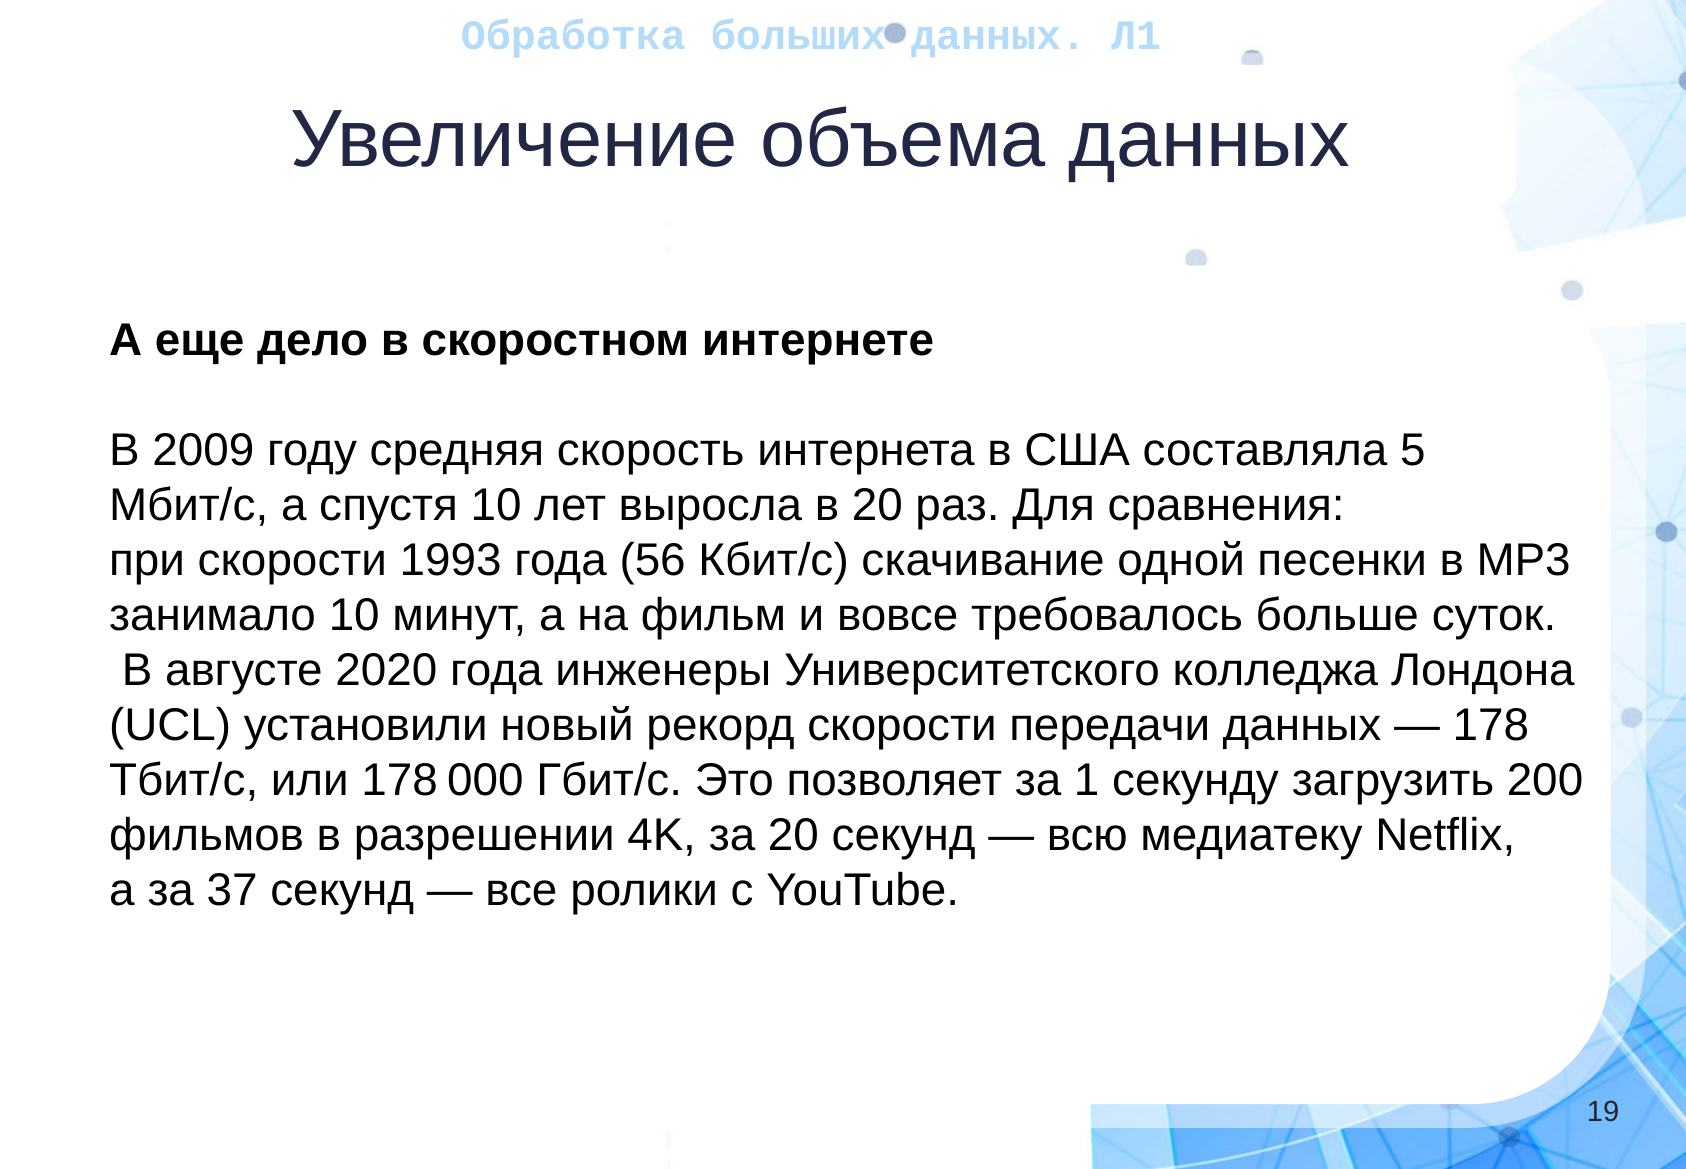

Обработка больших данных. Л1

Увеличение объема данных
А еще дело в скоростном интернете

В 2009 году средняя скорость интернета в США составляла 5 Мбит/c, а спустя 10 лет выросла в 20 раз. Для сравнения: при скорости 1993 года (56 Кбит/с) скачивание одной песенки в MP3 занимало 10 минут, а на фильм и вовсе требовалось больше суток.
 В августе 2020 года инженеры Университетского колледжа Лондона (UCL) установили новый рекорд скорости передачи данных — 178 Тбит/с, или 178 000 Гбит/c. Это позволяет за 1 секунду загрузить 200 фильмов в разрешении 4K, за 20 секунд — всю медиатеку Netflix, а за 37 секунд — все ролики с YouTube.
19